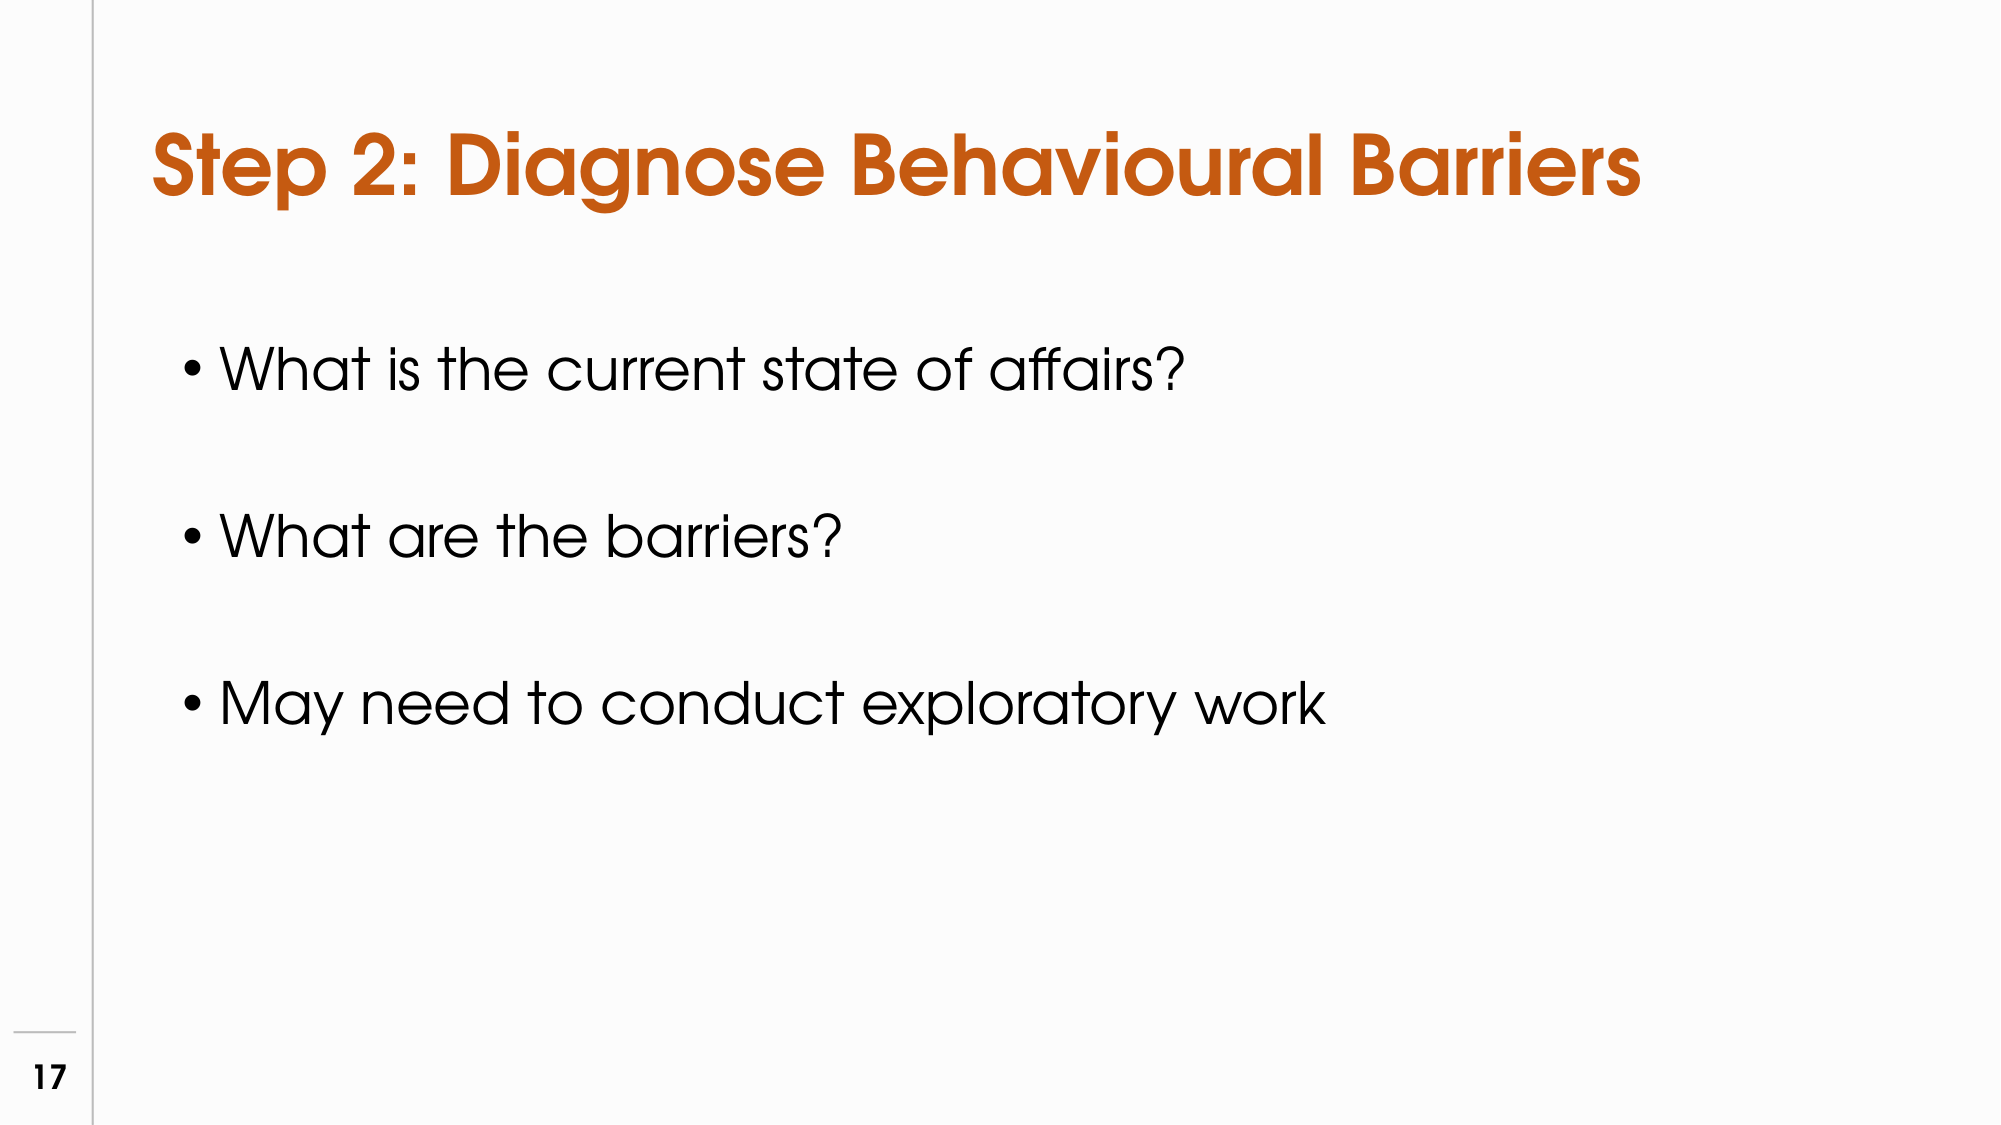

# Step 2: Diagnose Behavioural Barriers

What is the current state of affairs?

What are the barriers?

May need to conduct exploratory work